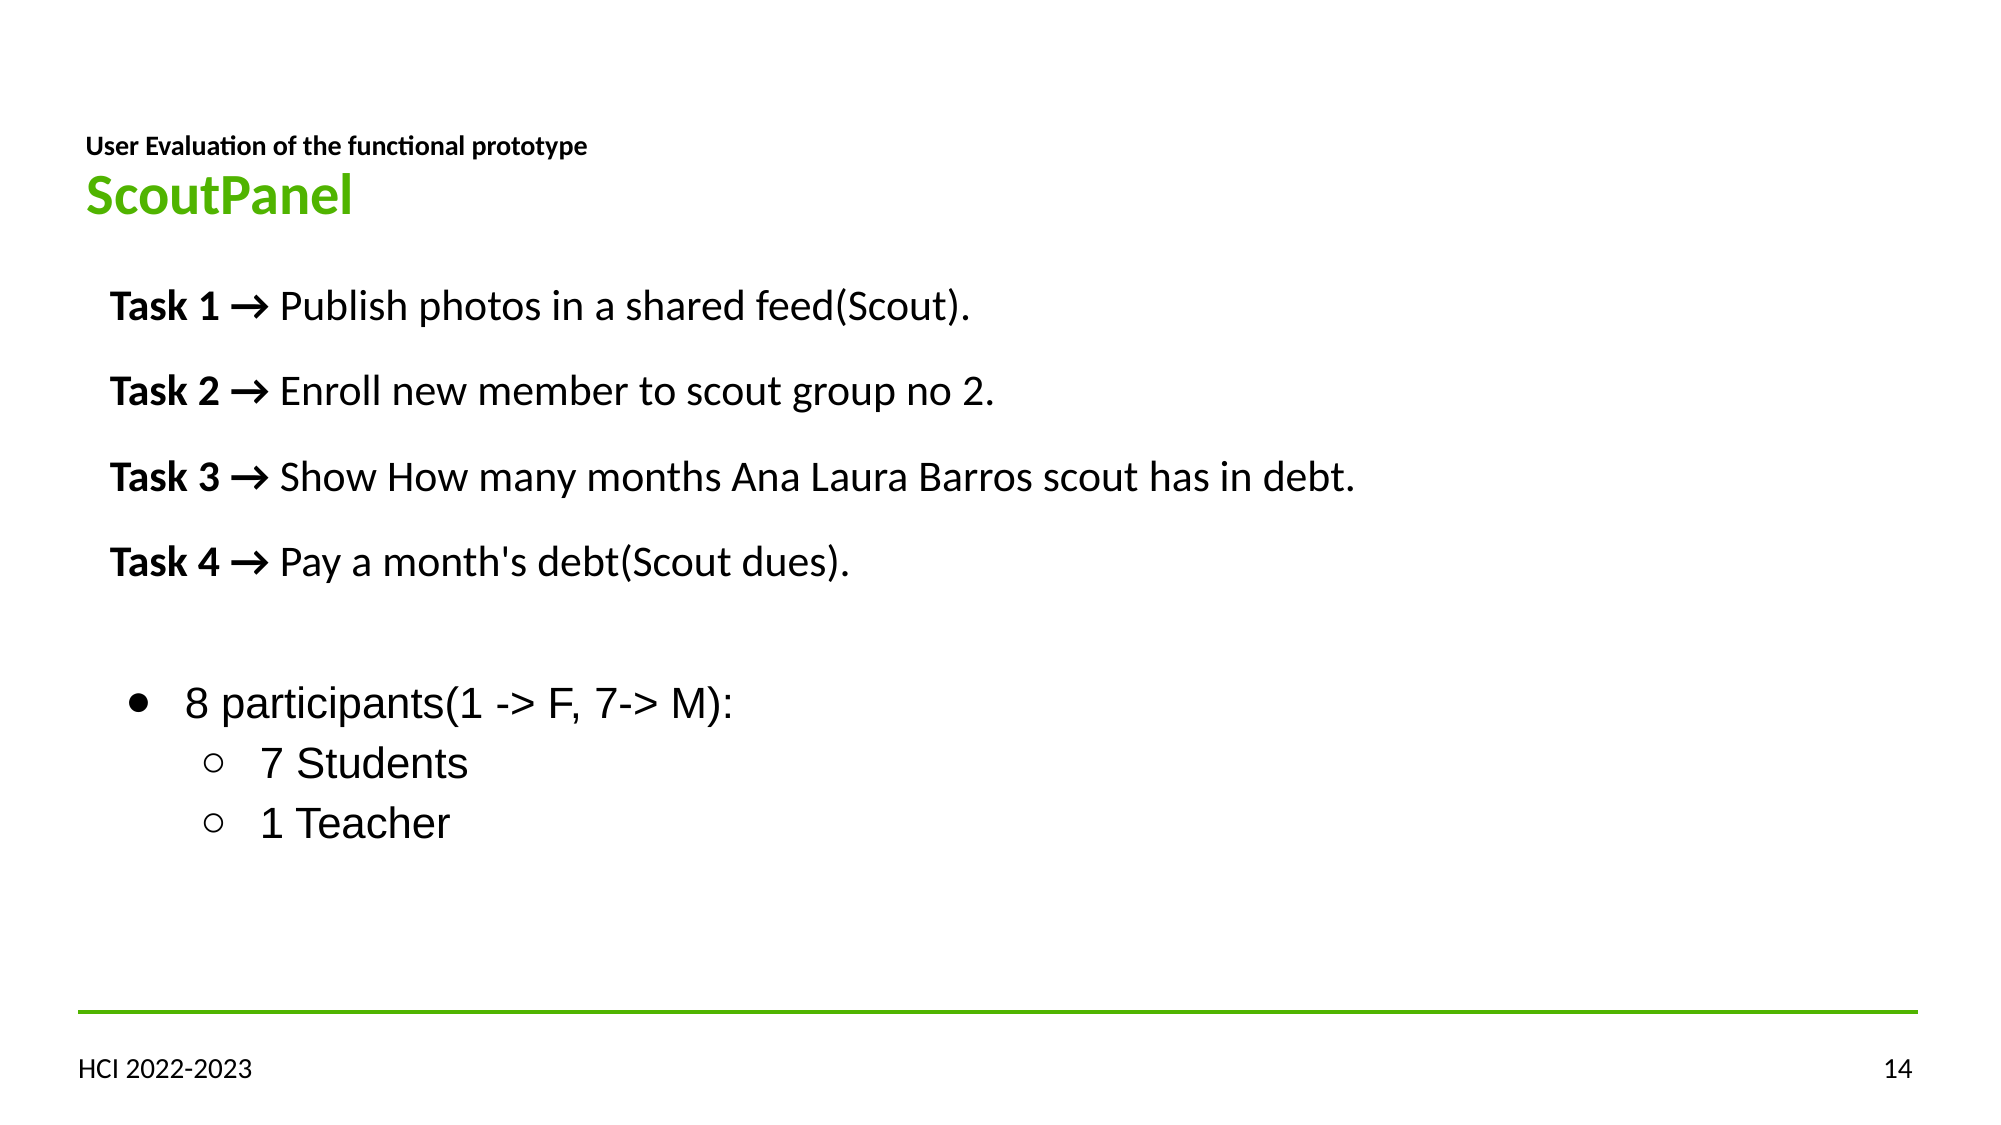

# User Evaluation of the functional prototype
ScoutPanel
Task 1 → Publish photos in a shared feed(Scout).
Task 2 → Enroll new member to scout group no 2.
Task 3 → Show How many months Ana Laura Barros scout has in debt.
Task 4 → Pay a month's debt(Scout dues).

8 participants(1 -> F, 7-> M):
7 Students
1 Teacher

HCI 2022-2023
14